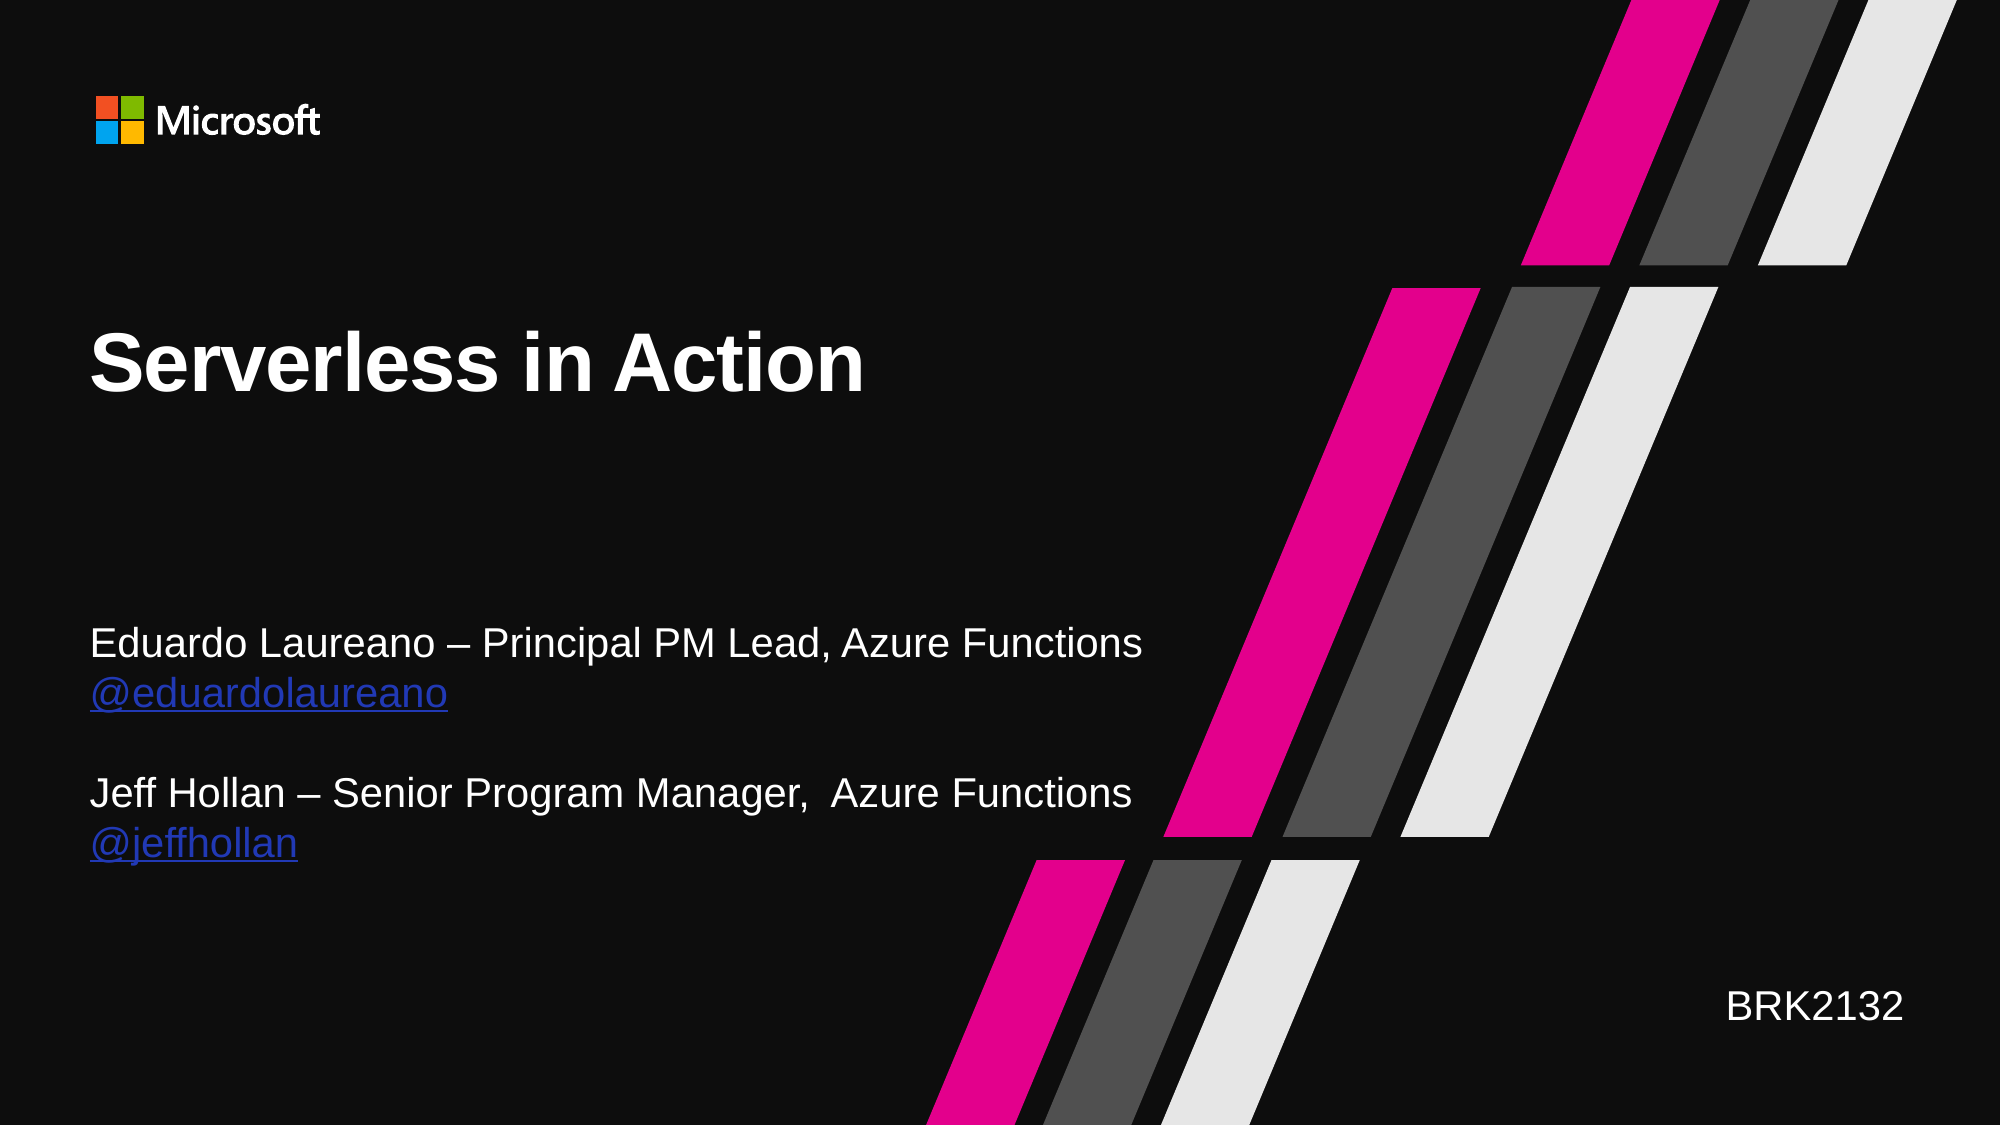

# Serverless in Action
Eduardo Laureano – Principal PM Lead, Azure Functions
@eduardolaureano

Jeff Hollan – Senior Program Manager,  Azure Functions
@jeffhollan
BRK2132